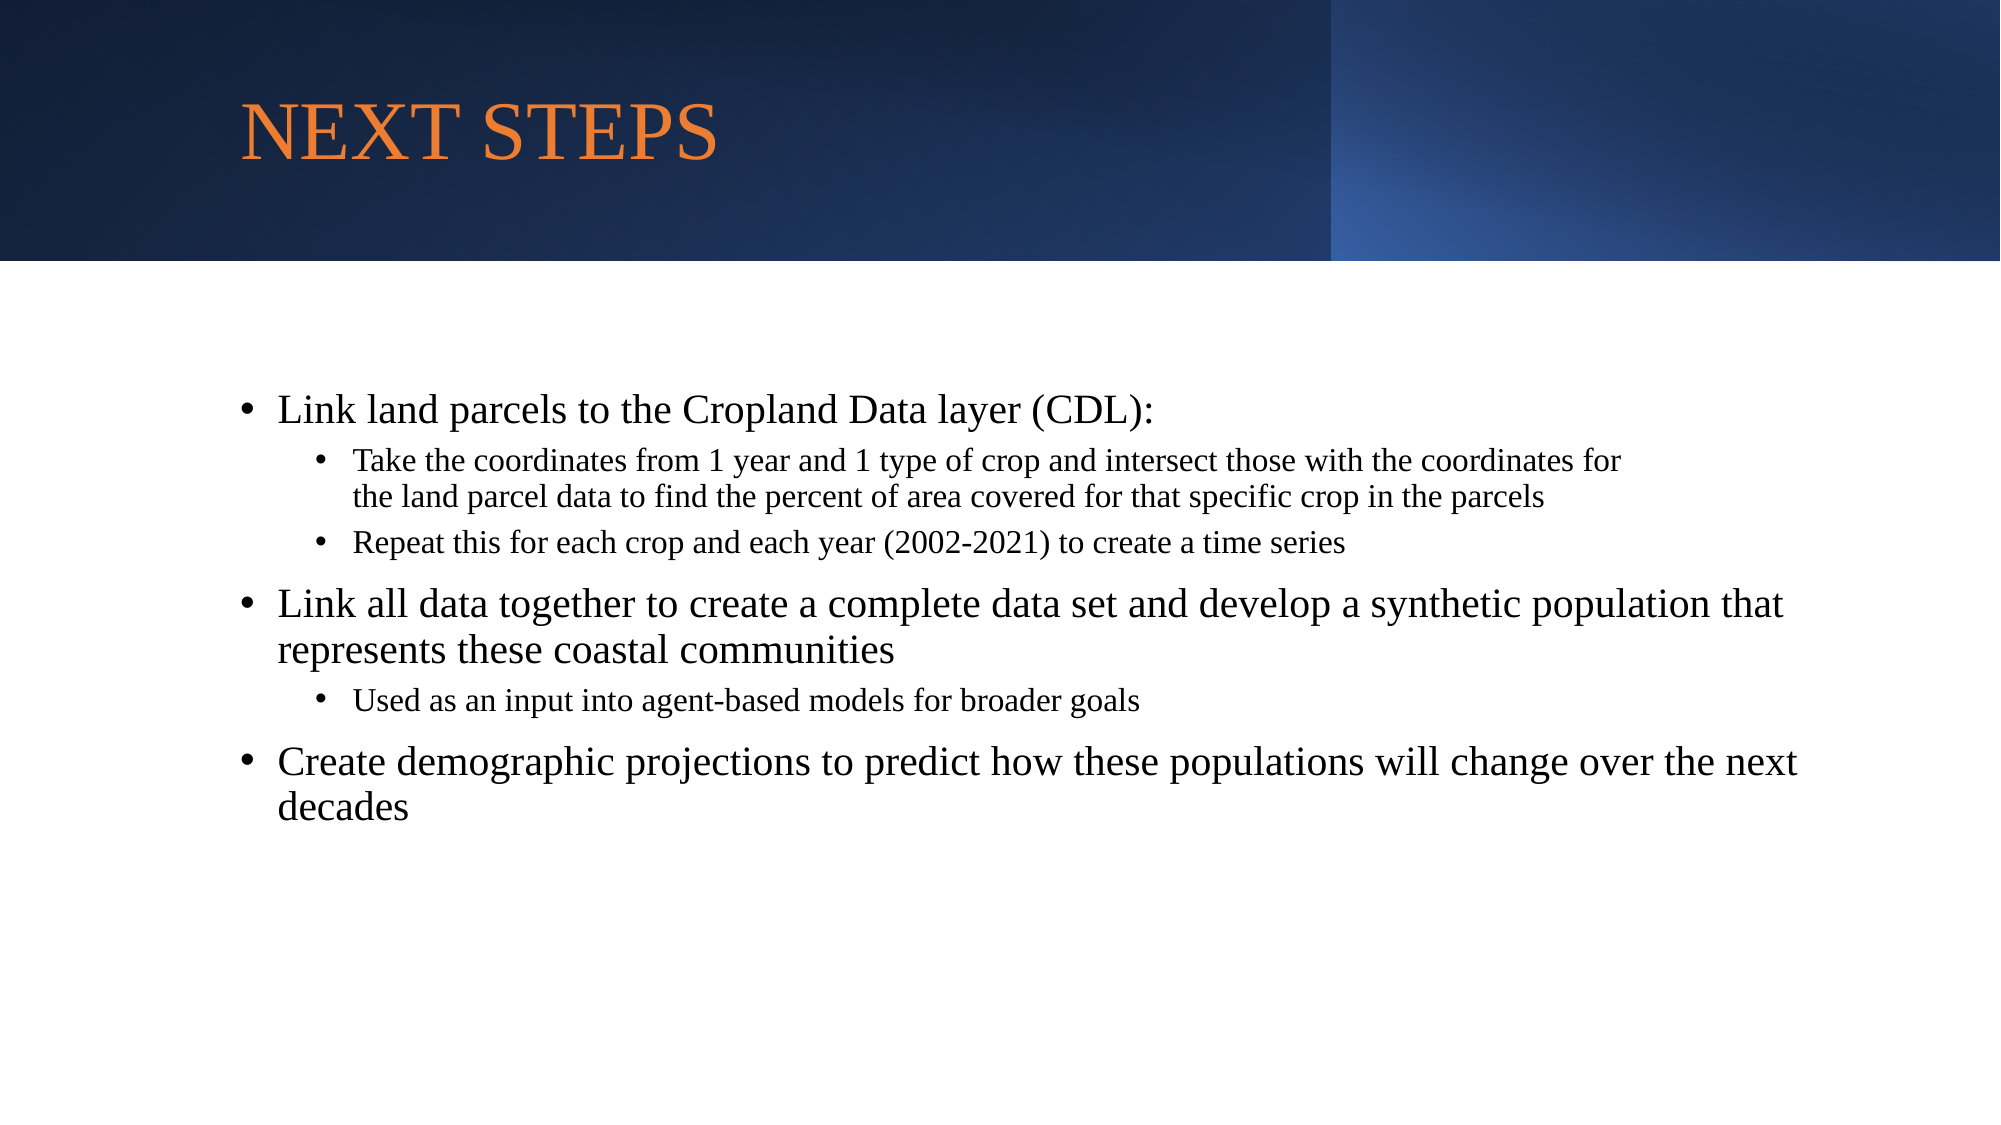

# NEXT STEPS
Link land parcels to the Cropland Data layer (CDL):
Take the coordinates from 1 year and 1 type of crop and intersect those with the coordinates for the land parcel data to find the percent of area covered for that specific crop in the parcels
Repeat this for each crop and each year (2002-2021) to create a time series
Link all data together to create a complete data set and develop a synthetic population that represents these coastal communities
Used as an input into agent-based models for broader goals
Create demographic projections to predict how these populations will change over the next decades